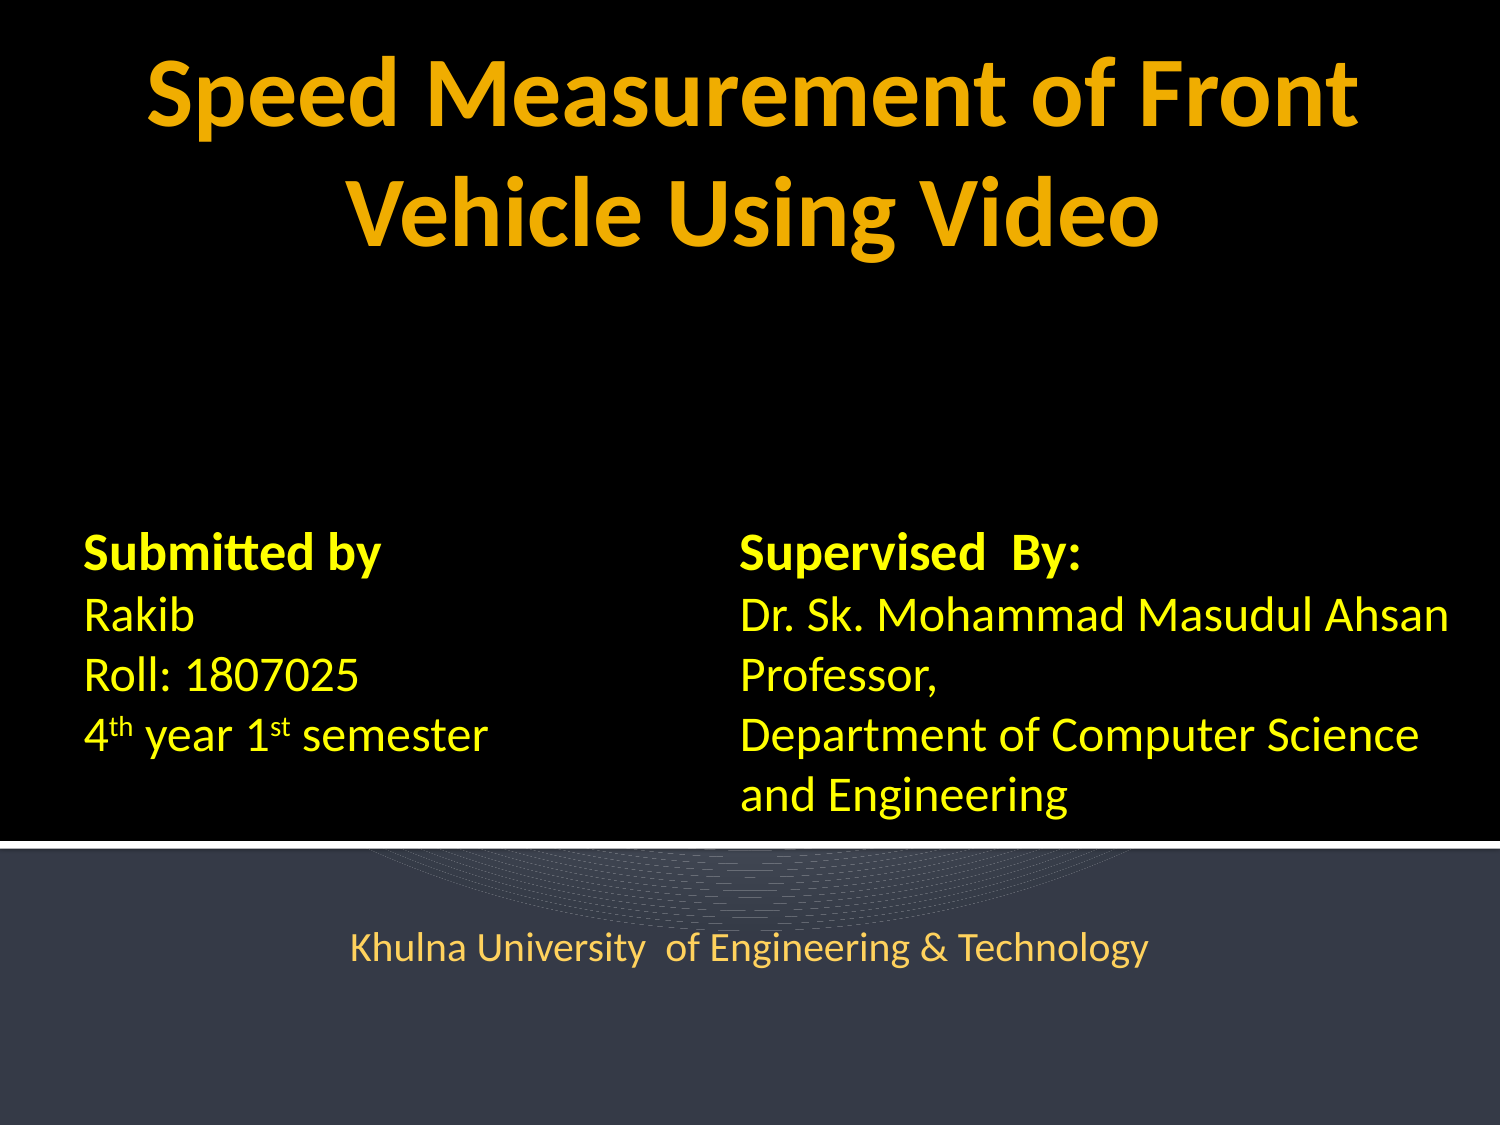

# Speed Measurement of Front Vehicle Using Video
Supervised  By:
Dr. Sk. Mohammad Masudul Ahsan
Professor,
Department of Computer Science and Engineering
Submitted by
Rakib
Roll: 1807025
4th year 1st semester
Khulna University  of Engineering & Technology